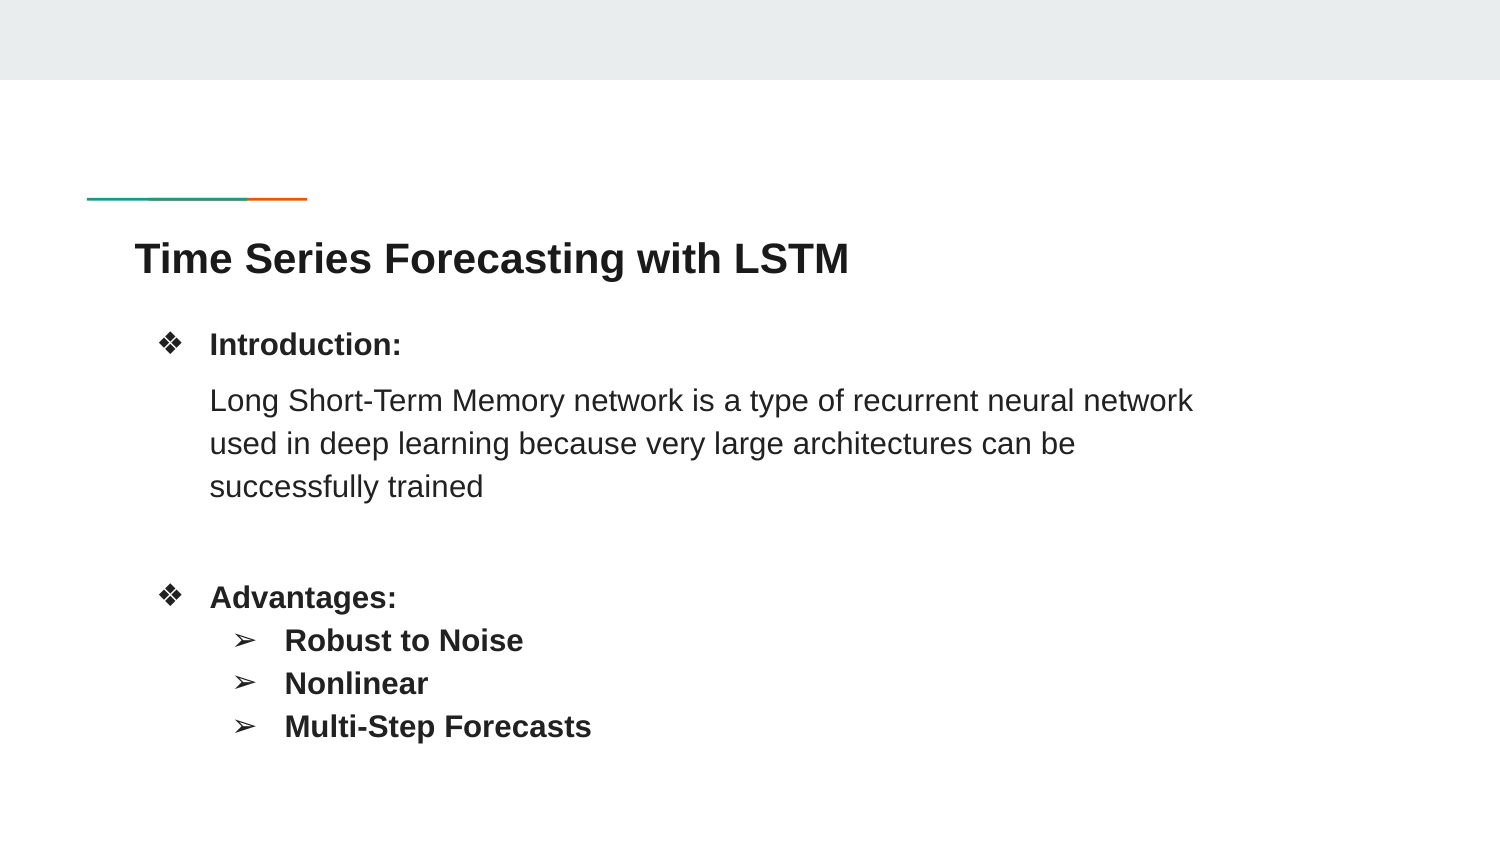

# Time Series Forecasting with LSTM

Introduction:
Long Short-Term Memory network is a type of recurrent neural network used in deep learning because very large architectures can be successfully trained

Advantages:
Robust to Noise
Nonlinear
Multi-Step Forecasts